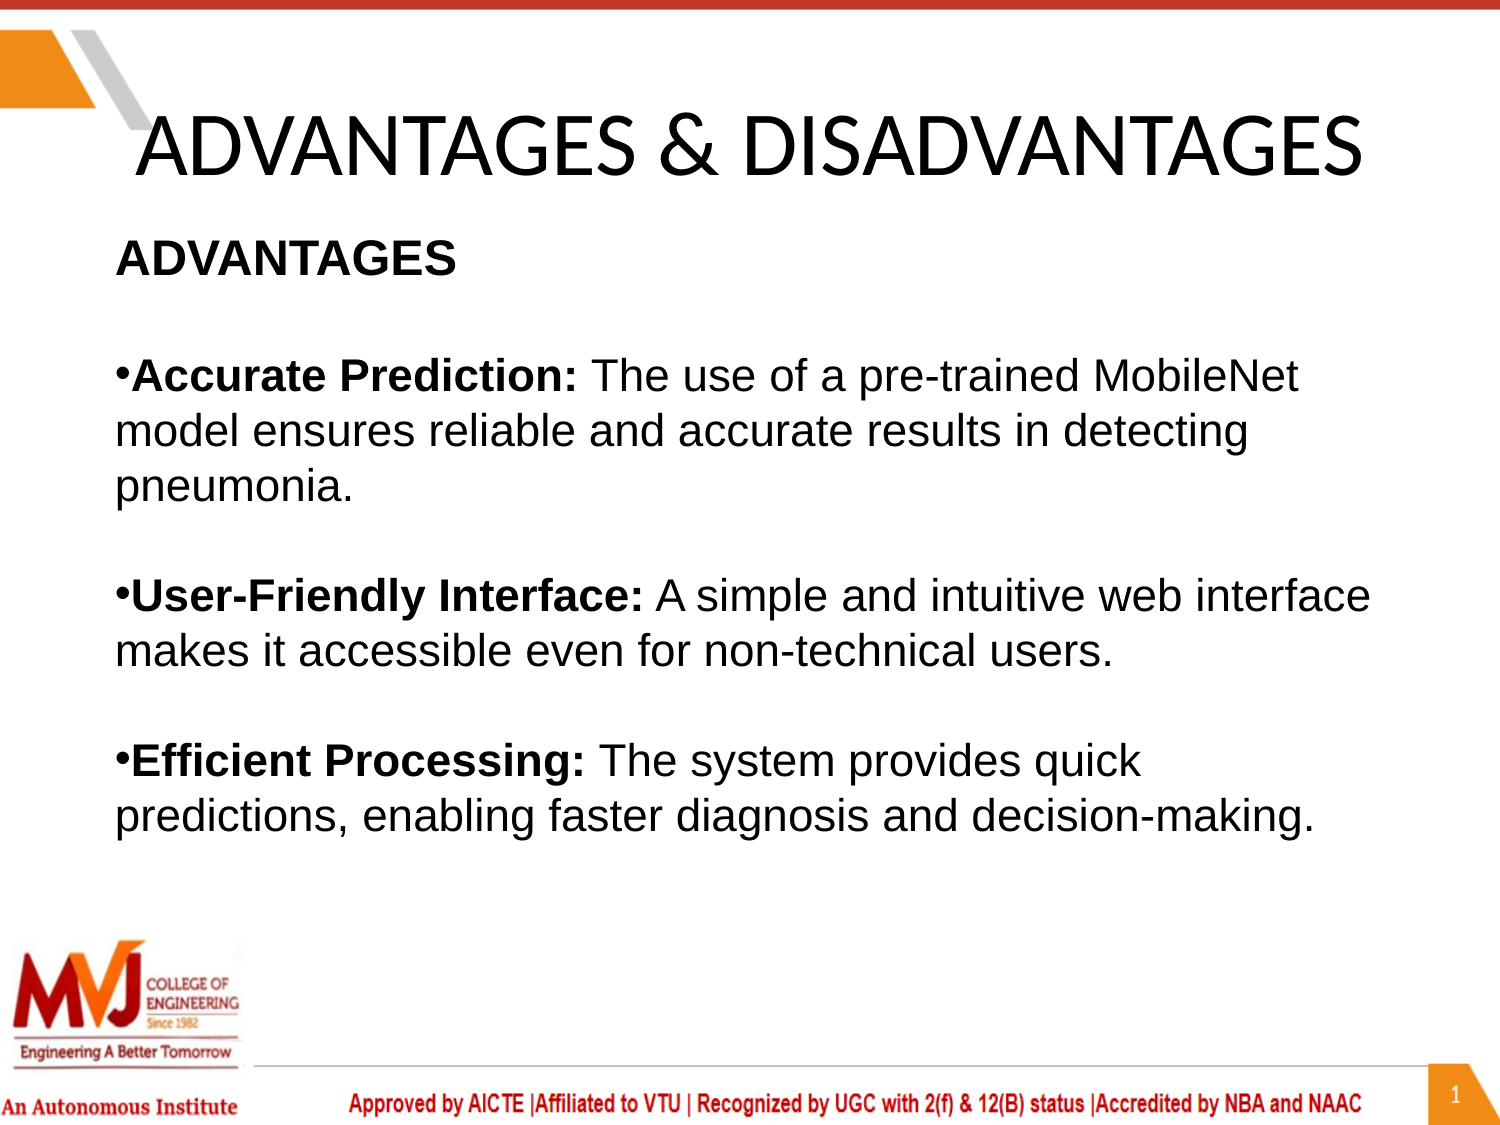

# ADVANTAGES & DISADVANTAGES
ADVANTAGES

Accurate Prediction: The use of a pre-trained MobileNet model ensures reliable and accurate results in detecting pneumonia.

User-Friendly Interface: A simple and intuitive web interface makes it accessible even for non-technical users.

Efficient Processing: The system provides quick predictions, enabling faster diagnosis and decision-making.